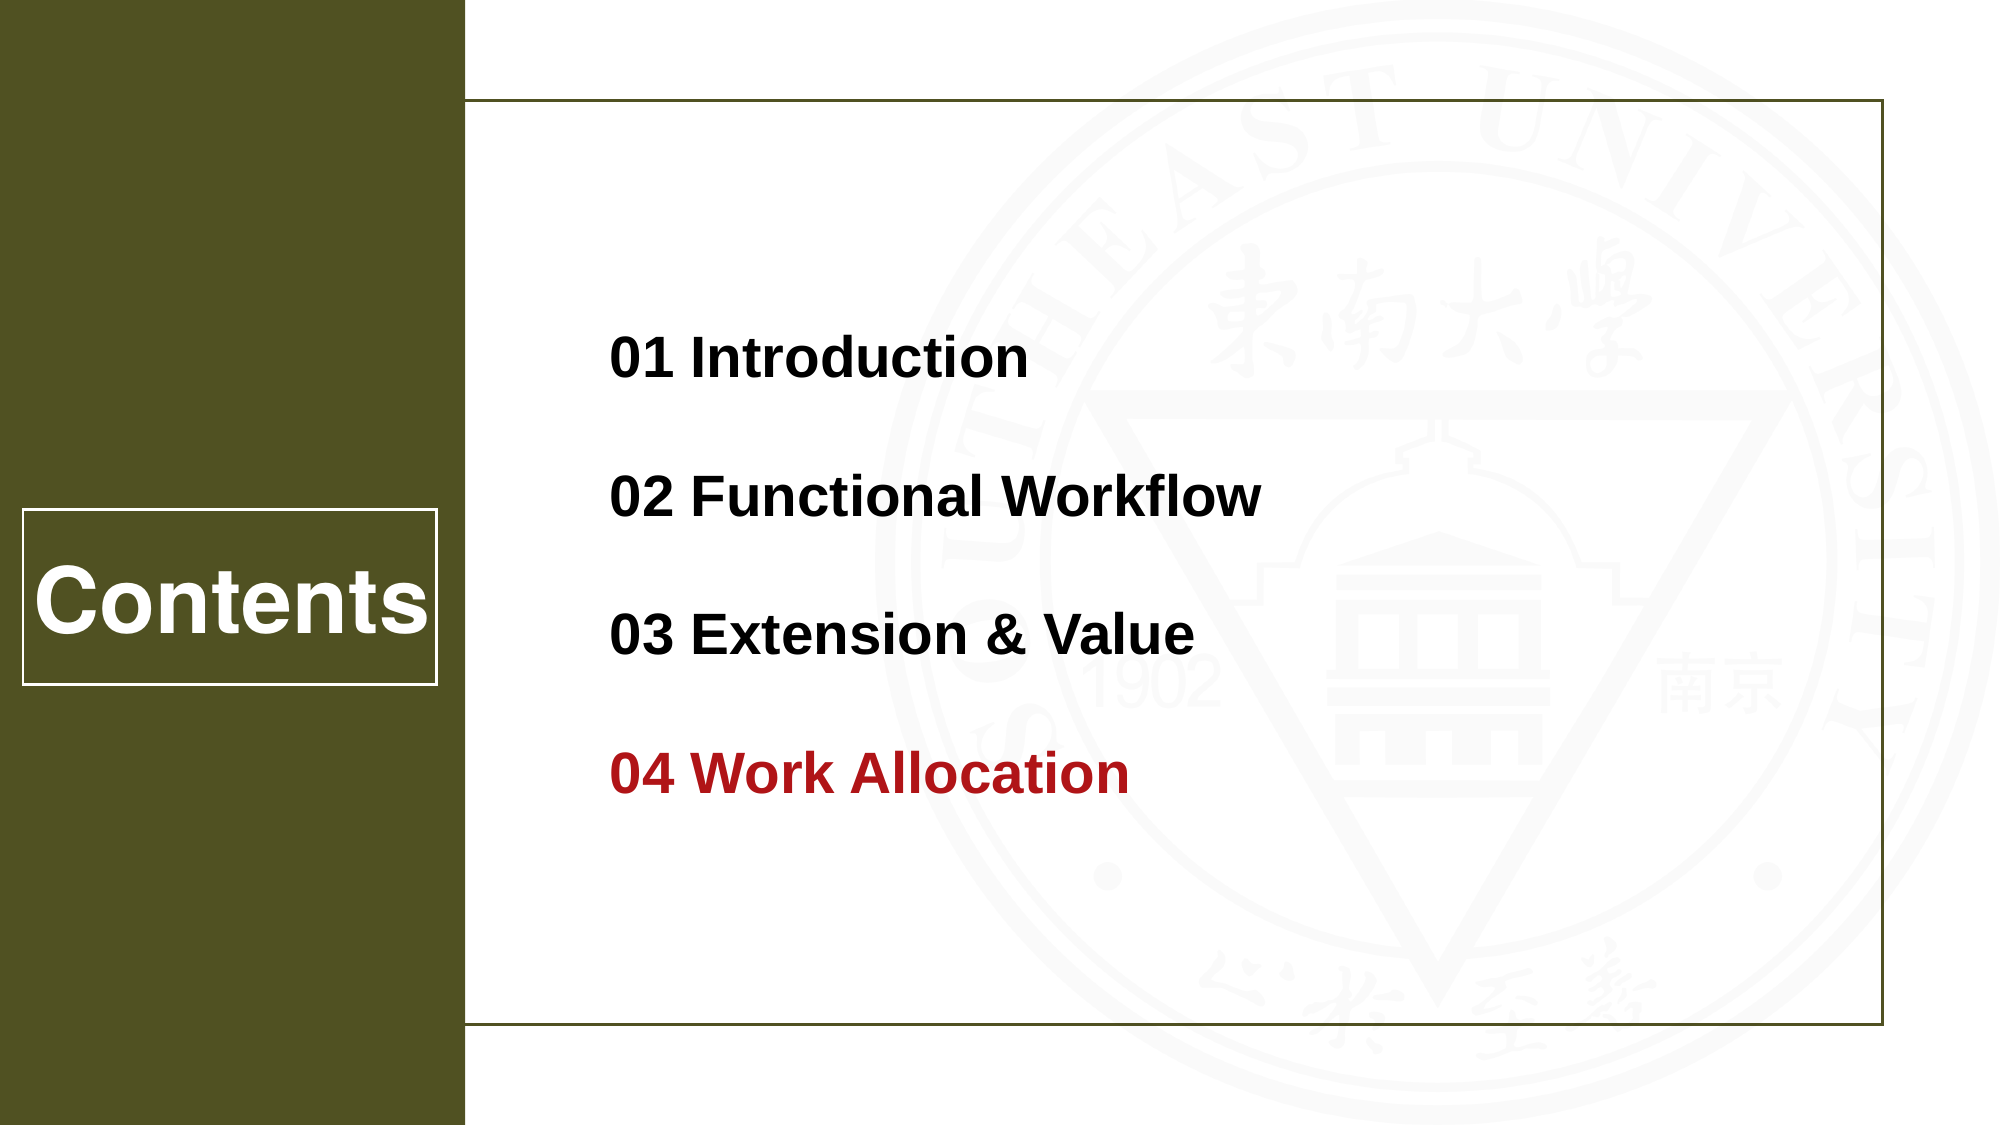

01 Introduction
02 Functional Workflow
03 Extension & Value
04 Work Allocation